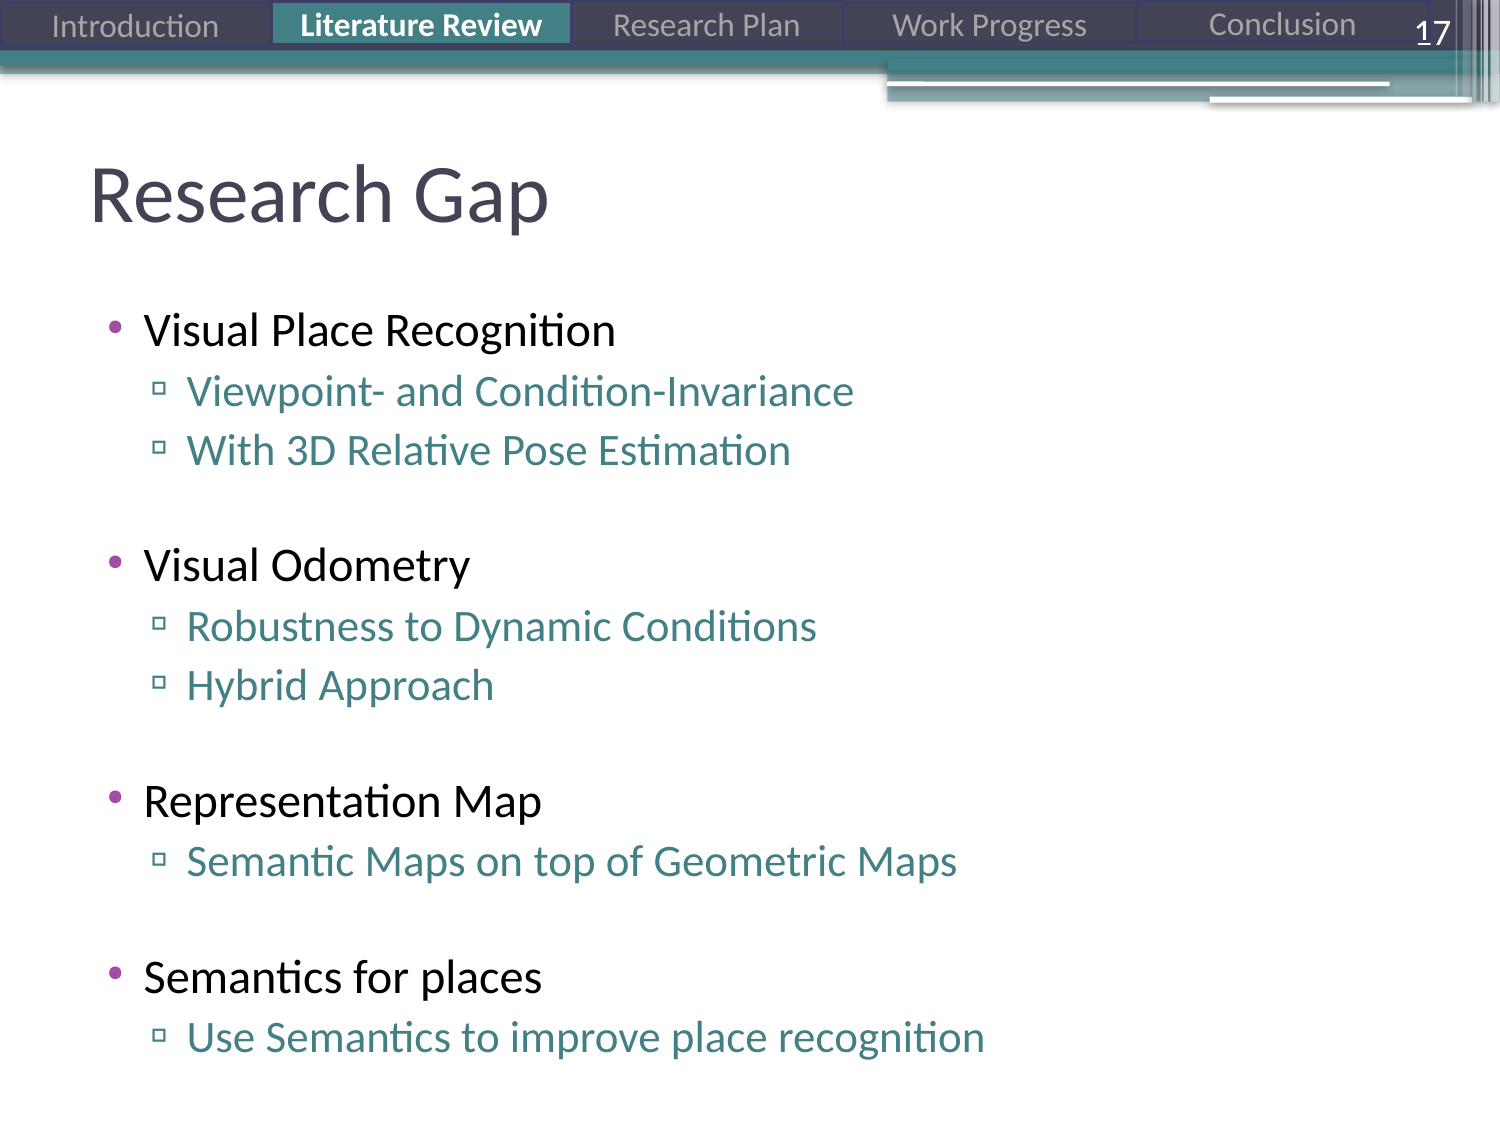

17
# Research Gap
Visual Place Recognition
Viewpoint- and Condition-Invariance
With 3D Relative Pose Estimation
Visual Odometry
Robustness to Dynamic Conditions
Hybrid Approach
Representation Map
Semantic Maps on top of Geometric Maps
Semantics for places
Use Semantics to improve place recognition